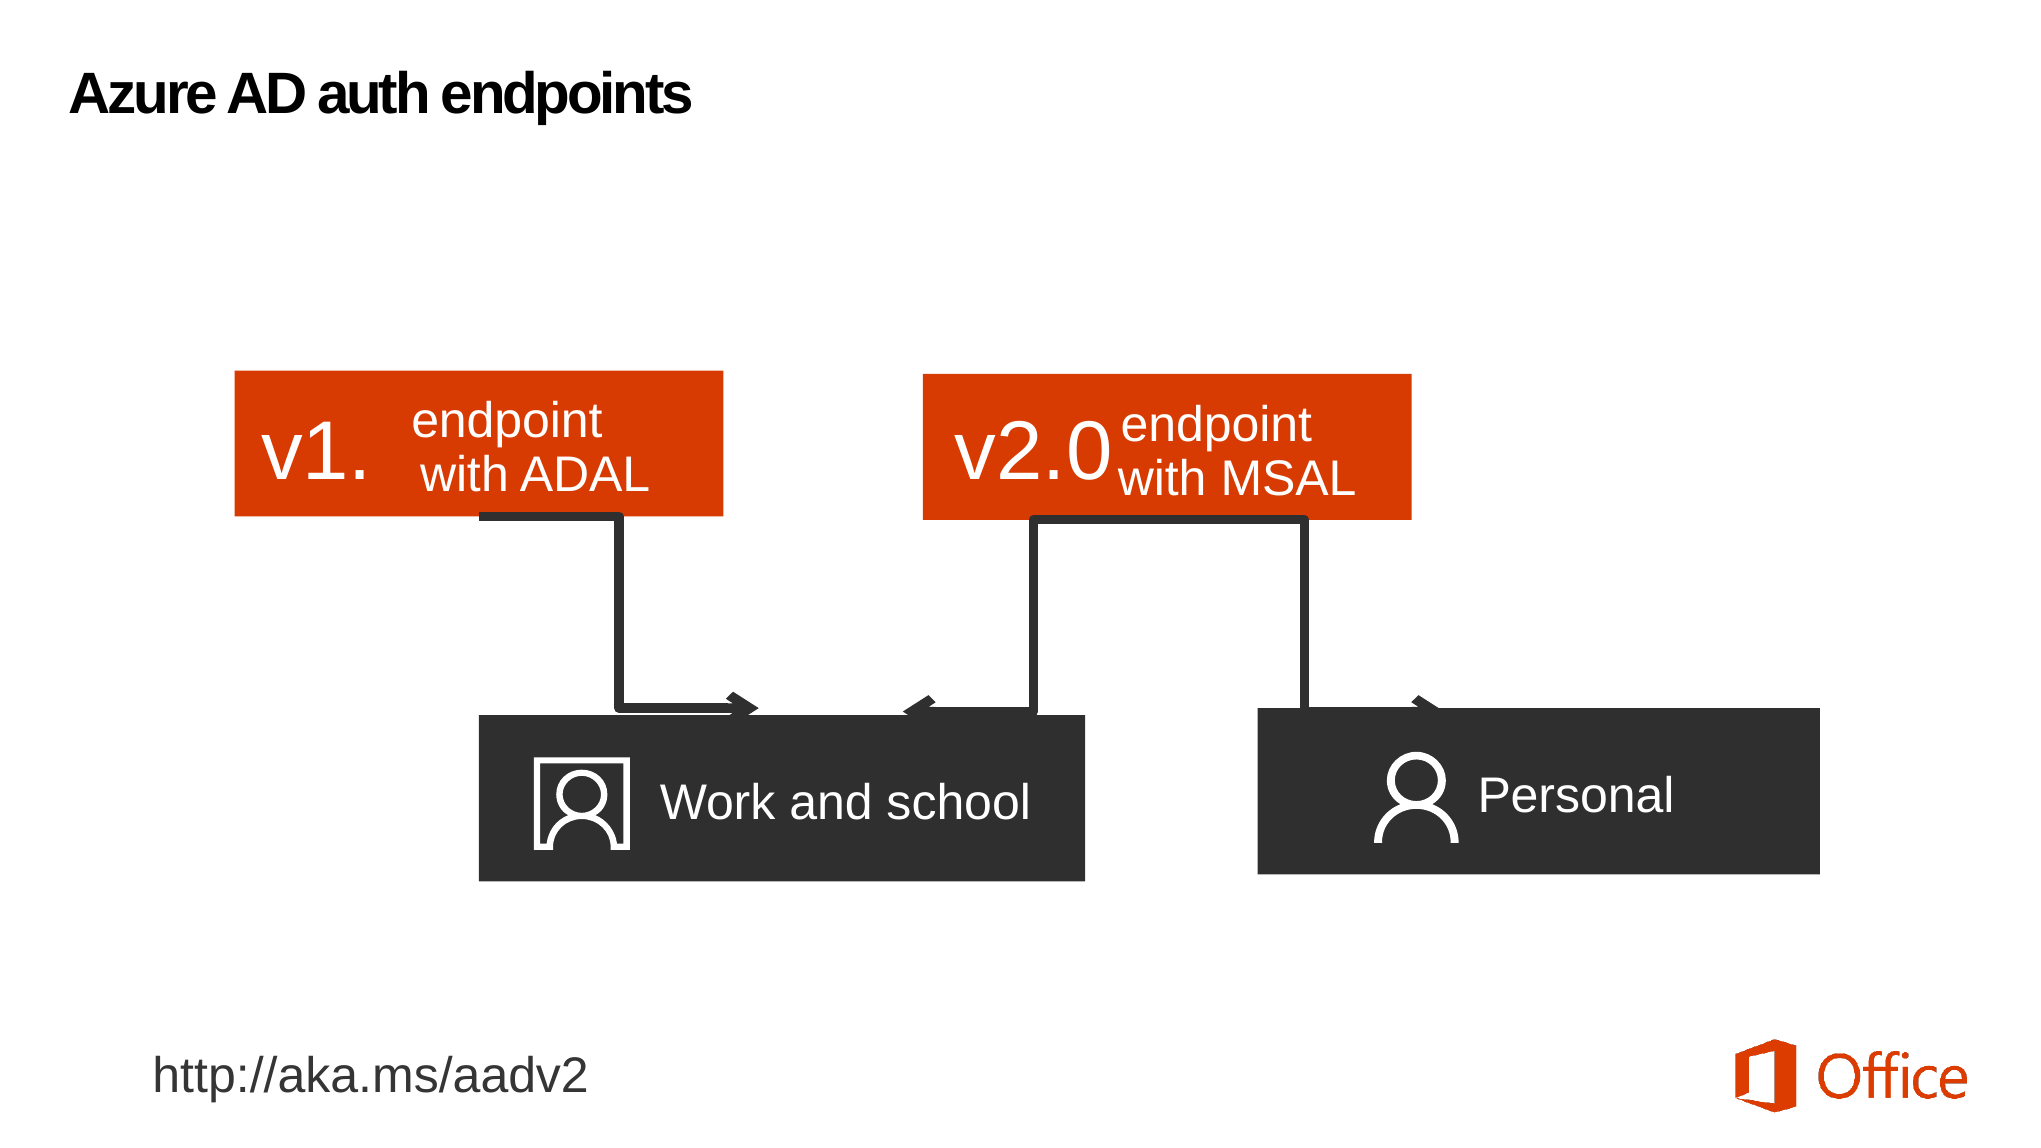

# Azure AD auth endpoints
      endpoint
        with ADAL
        endpoint
          with MSAL
v1.0
v2.0

Personal

Work and school

http://aka.ms/aadv2